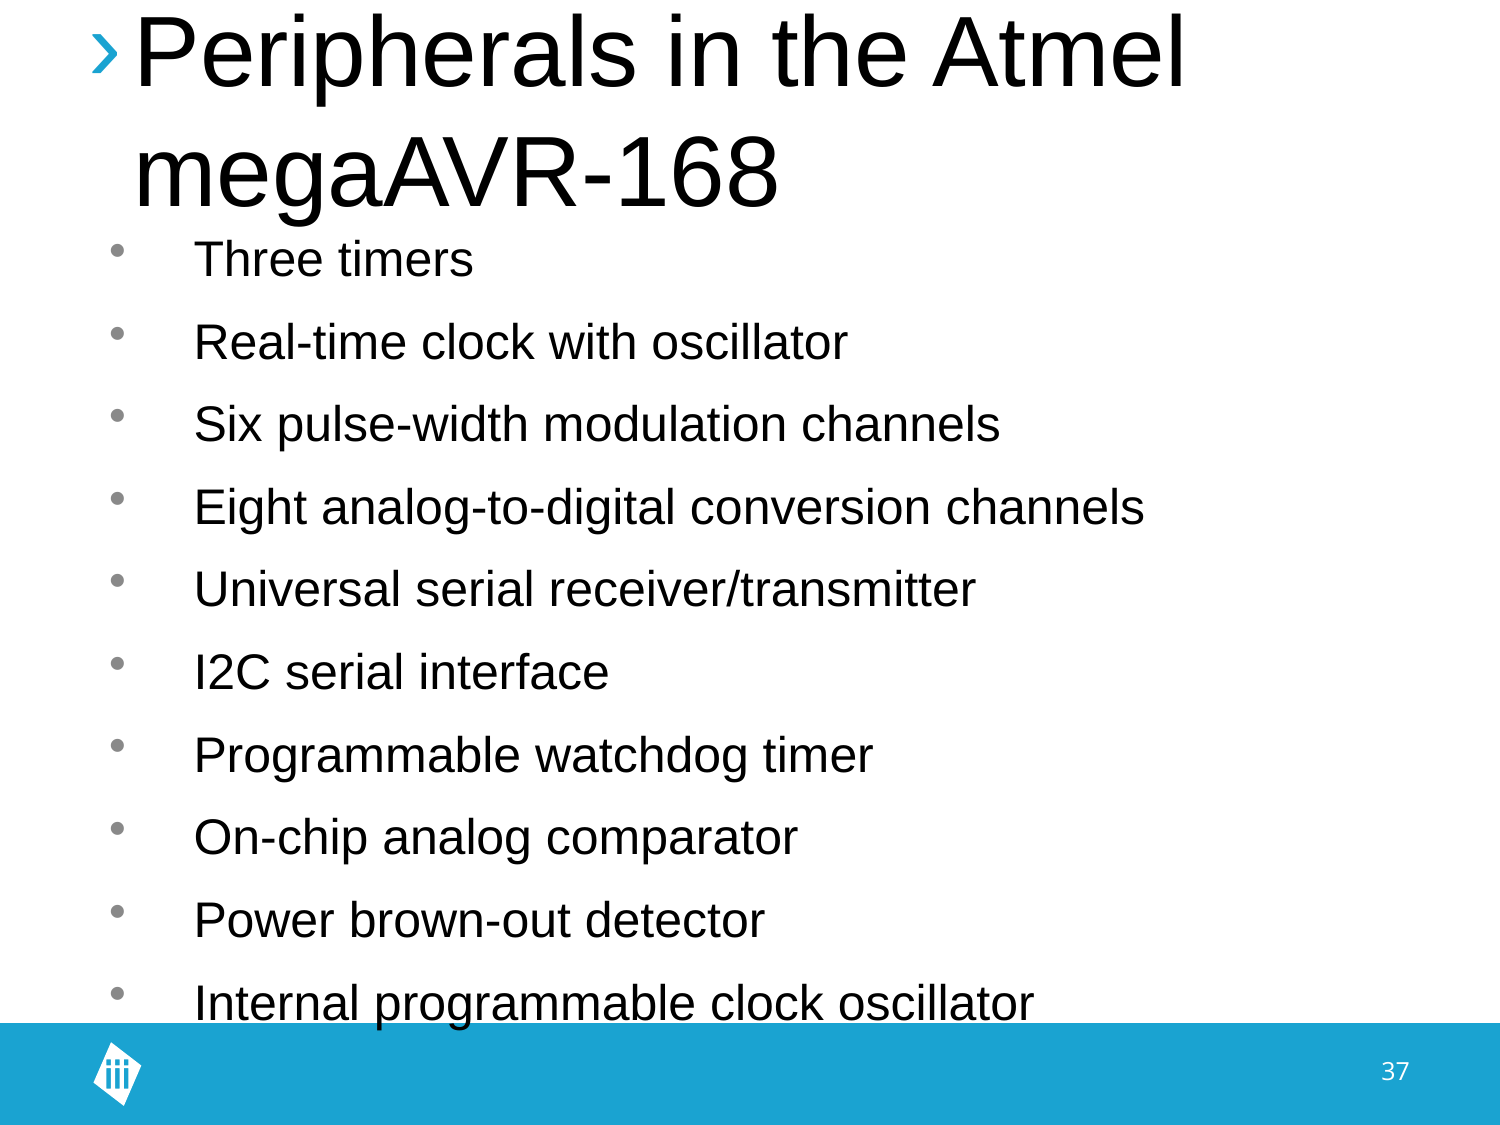

# Peripherals in the Atmel megaAVR-168
Three timers
Real-time clock with oscillator
Six pulse-width modulation channels
Eight analog-to-digital conversion channels
Universal serial receiver/transmitter
I2C serial interface
Programmable watchdog timer
On-chip analog comparator
Power brown-out detector
Internal programmable clock oscillator
37